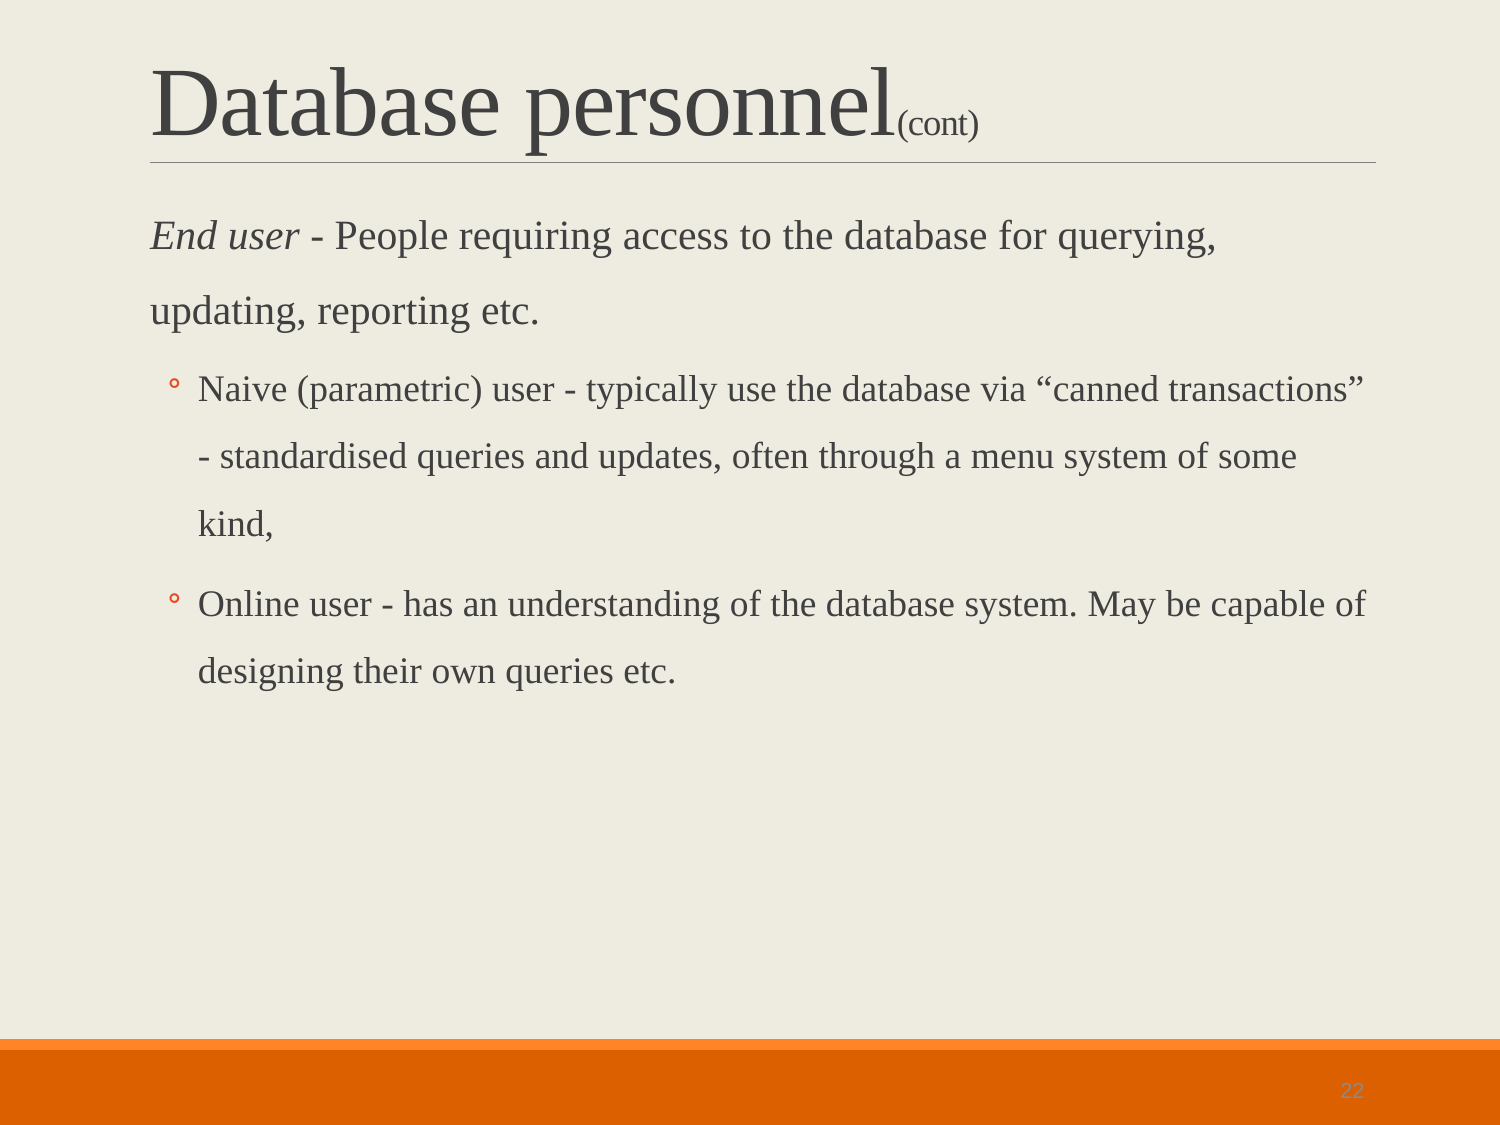

# Database personnel(cont)
End user - People requiring access to the database for querying, updating, reporting etc.
Naive (parametric) user - typically use the database via “canned transactions” - standardised queries and updates, often through a menu system of some kind,
Online user - has an understanding of the database system. May be capable of designing their own queries etc.
22